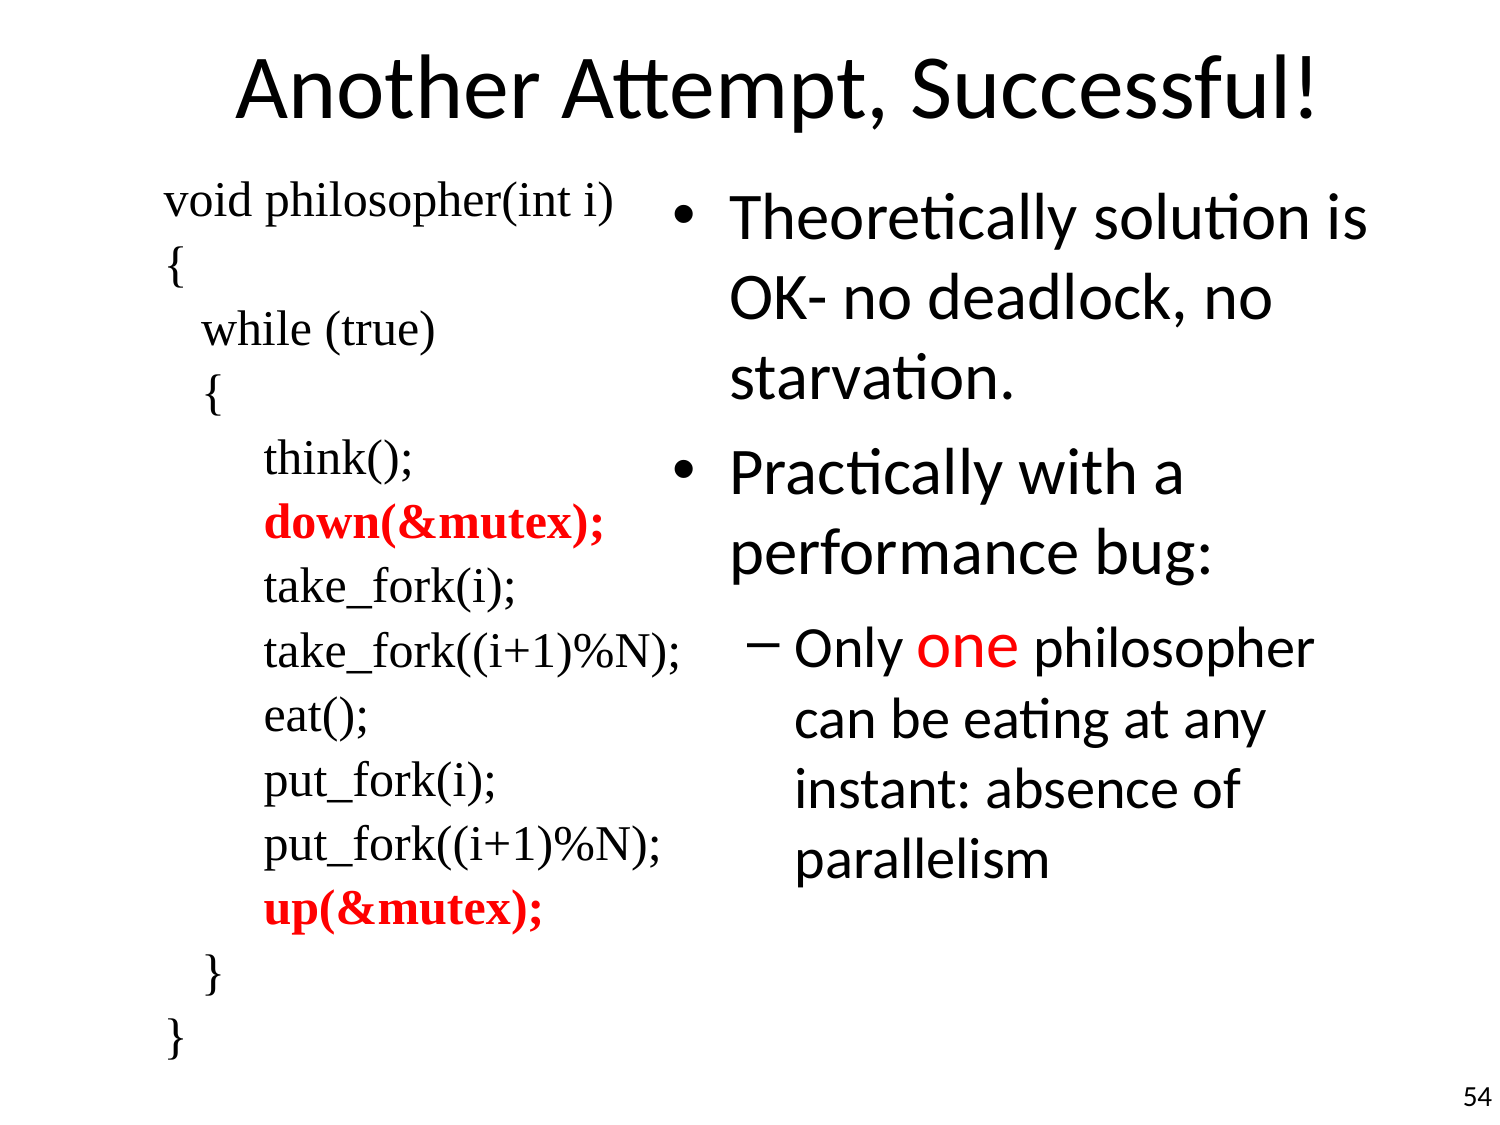

# Another Attempt, Successful!
Theoretically solution is OK- no deadlock, no starvation.
Practically with a performance bug:
Only one philosopher can be eating at any instant: absence of parallelism
void philosopher(int i)
{
   while (true)
   {
        think();
        down(&mutex);
        take_fork(i);
        take_fork((i+1)%N);
        eat();
        put_fork(i);
        put_fork((i+1)%N);
        up(&mutex);
   }
}
54